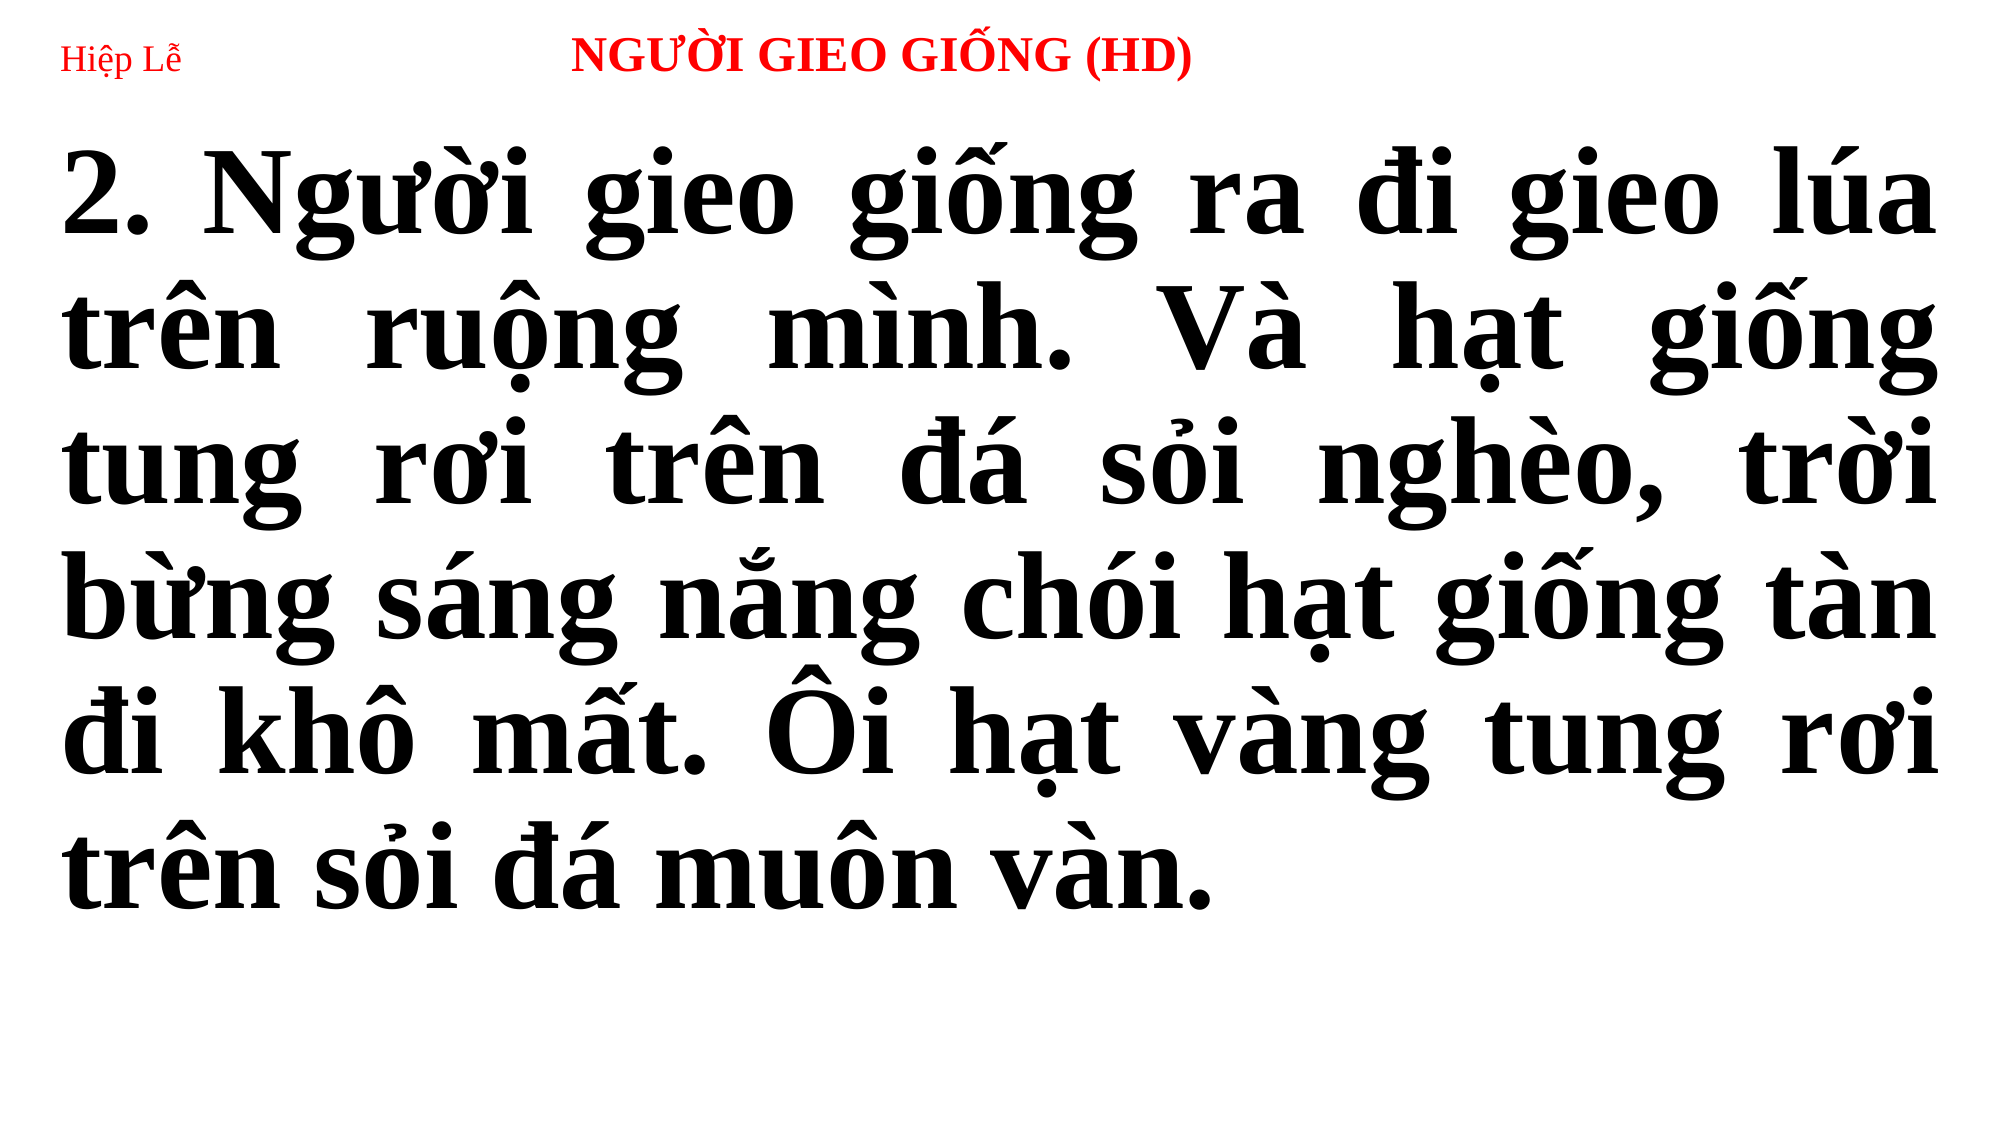

# Hiệp Lễ                                         NGƯỜI GIEO GIỐNG (HD)
2. Người gieo giống ra đi gieo lúa trên ruộng mình. Và hạt giống tung rơi trên đá sỏi nghèo, trời bừng sáng nắng chói hạt giống tàn đi khô mất. Ôi hạt vàng tung rơi trên sỏi đá muôn vàn.